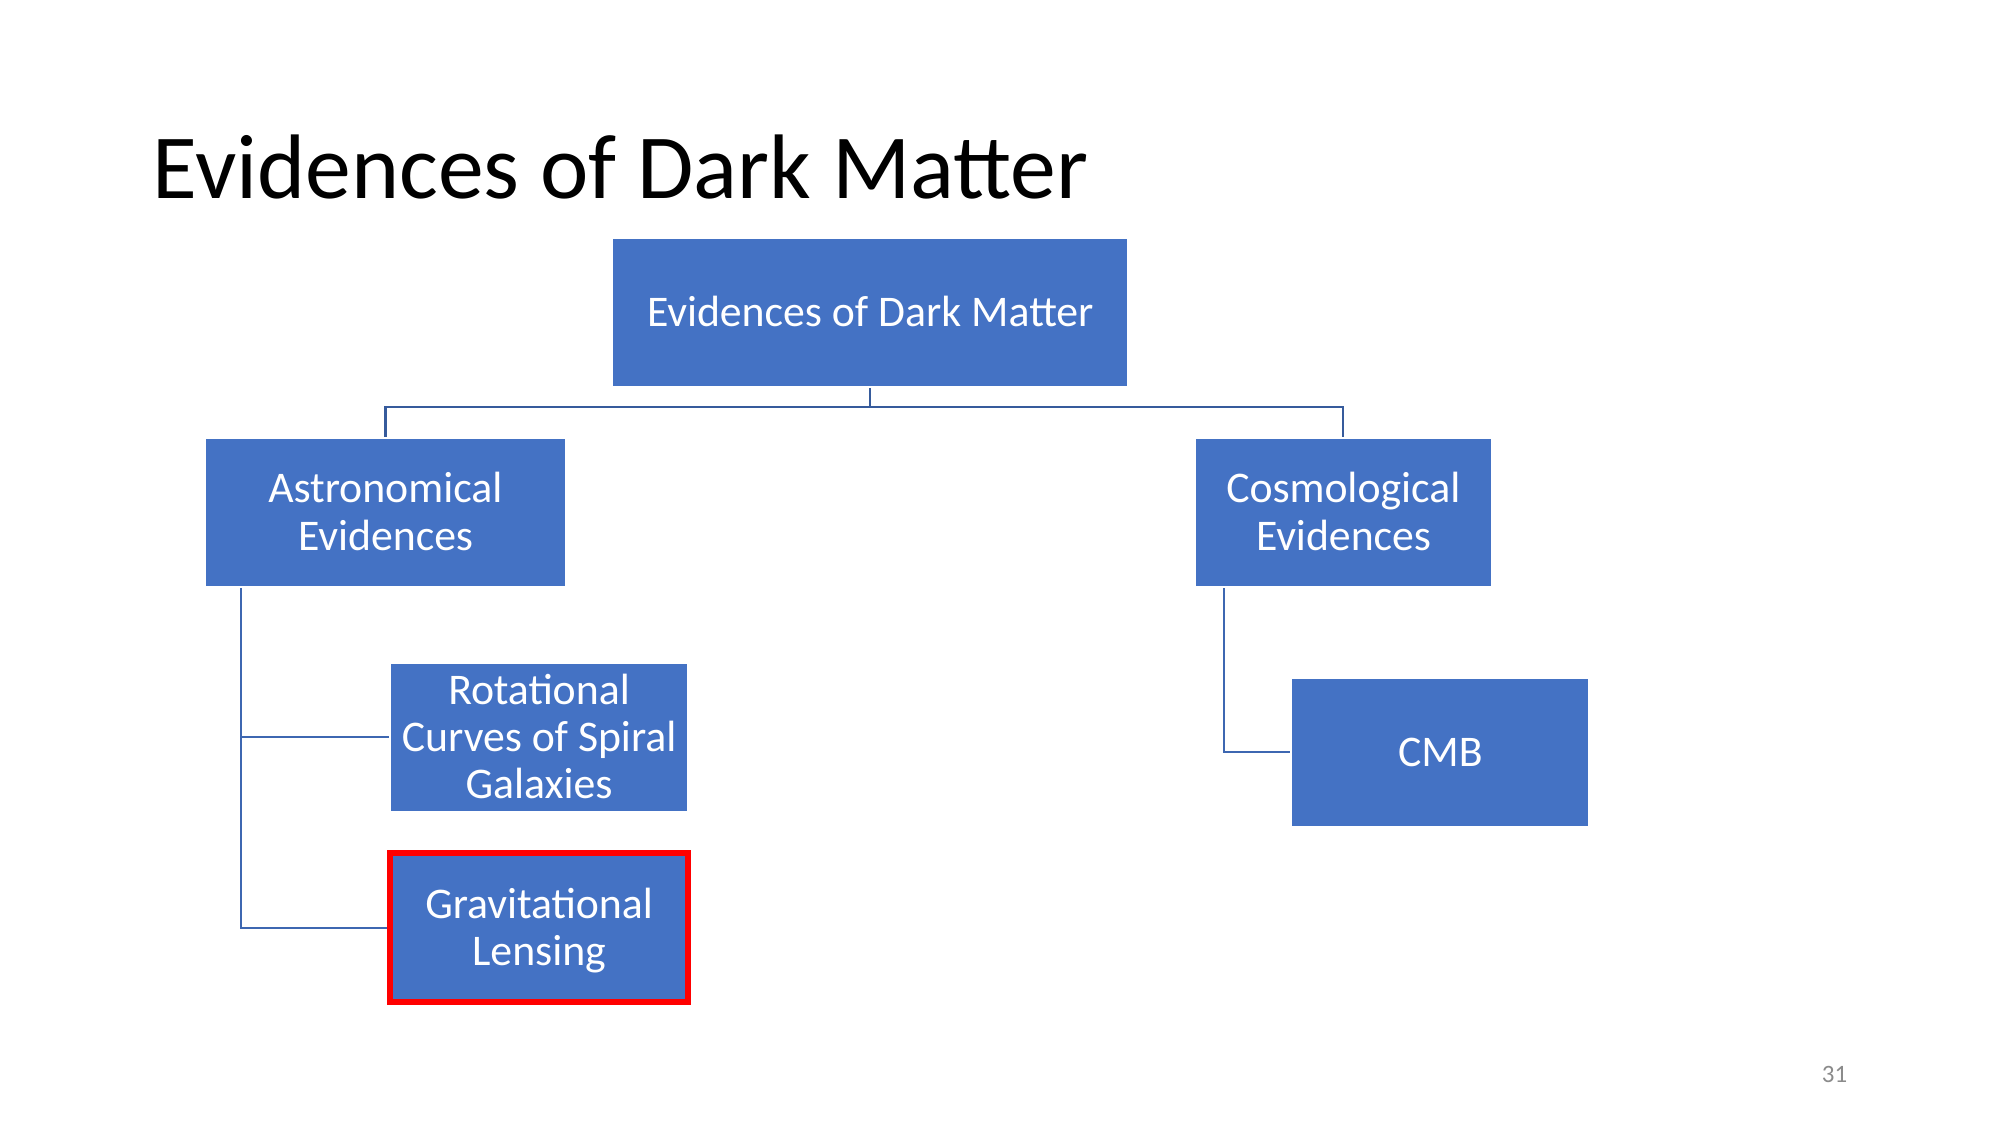

# Evidences of Dark Matter
Evidences of Dark Matter
Astronomical Evidences
Rotational Curves of Spiral Galaxies
Gravitational Lensing
Cosmological Evidences
CMB
31